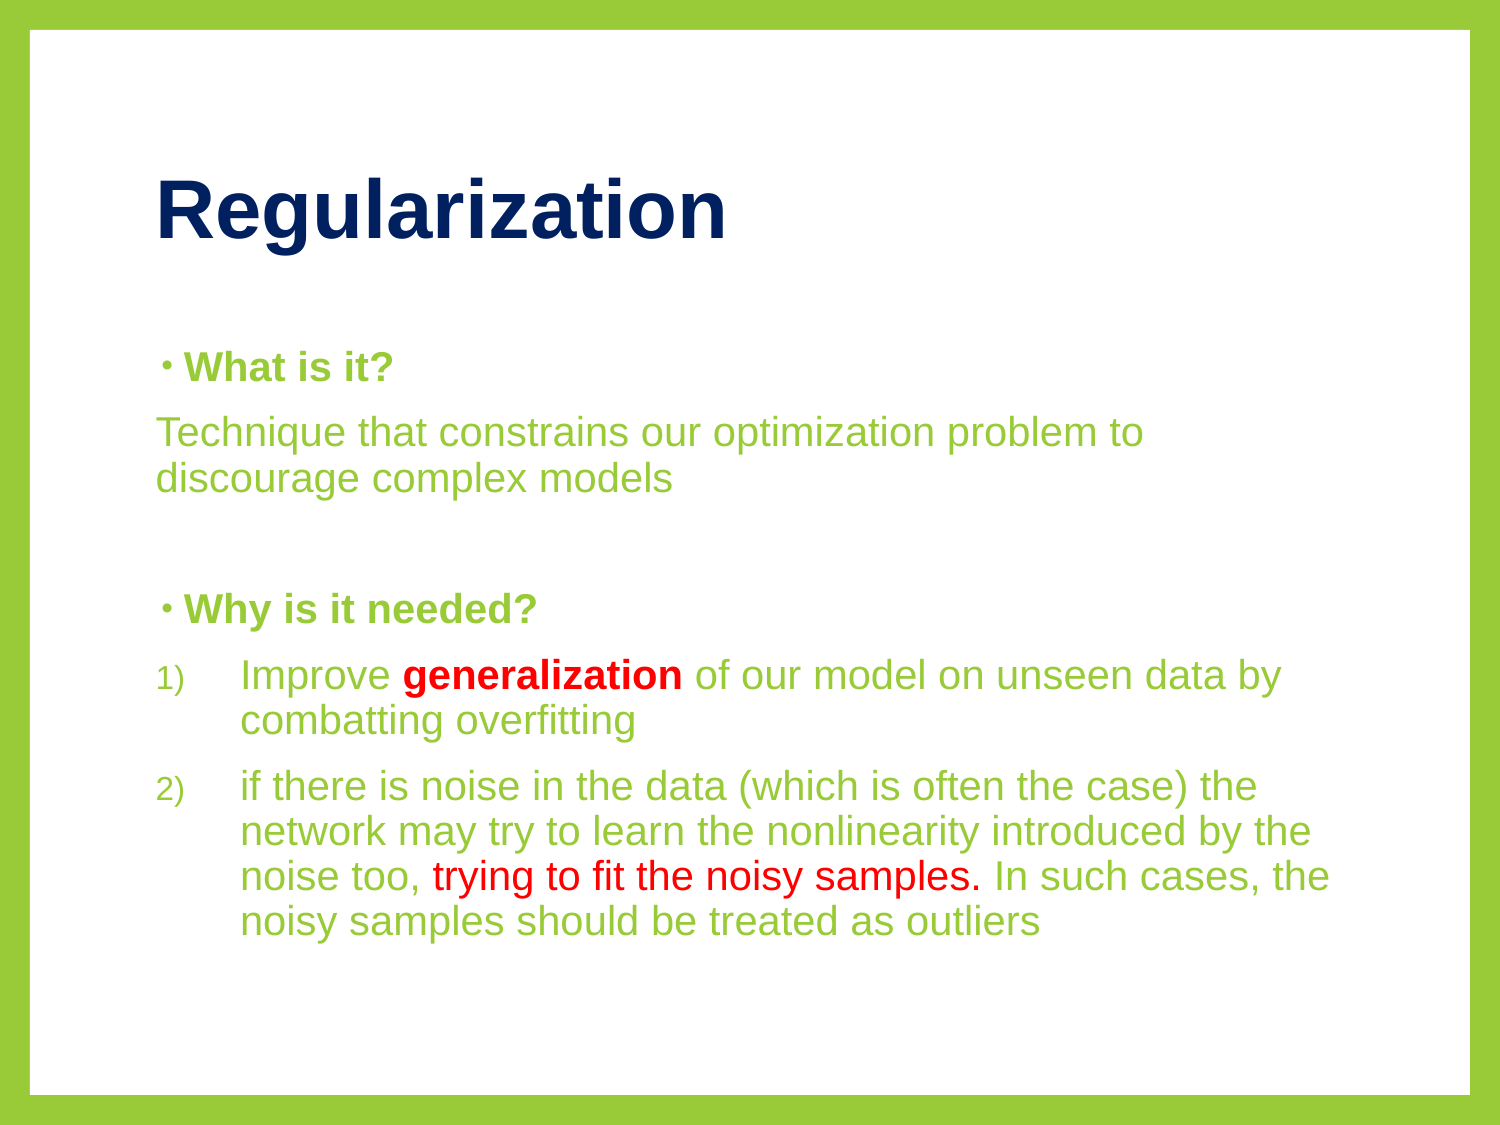

# Regularization
What is it?
Technique that constrains our optimization problem to discourage complex models

Why is it needed?
Improve generalization of our model on unseen data by combatting overfitting
if there is noise in the data (which is often the case) the network may try to learn the nonlinearity introduced by the noise too, trying to fit the noisy samples. In such cases, the noisy samples should be treated as outliers